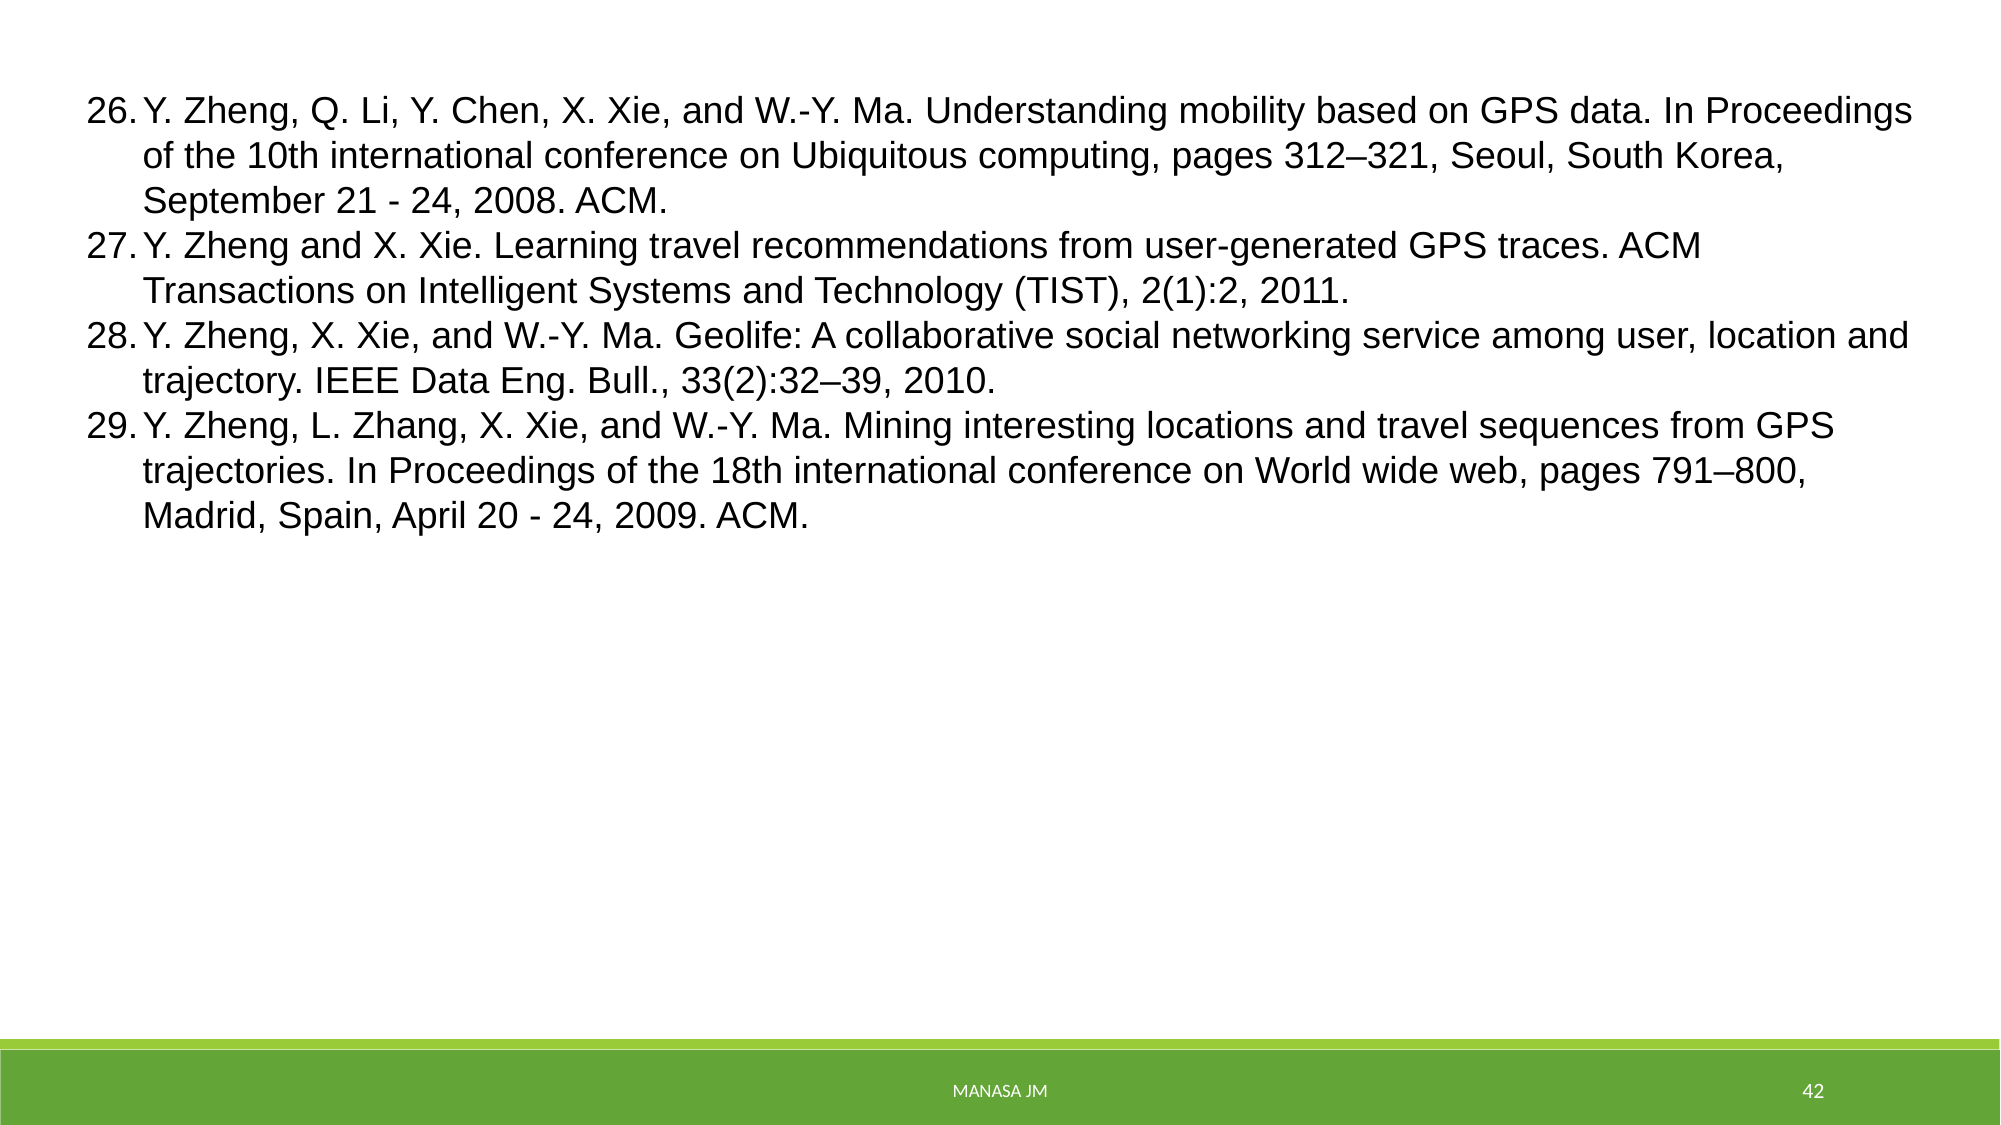

Y. Zheng, Q. Li, Y. Chen, X. Xie, and W.-Y. Ma. Understanding mobility based on GPS data. In Proceedings of the 10th international conference on Ubiquitous computing, pages 312–321, Seoul, South Korea, September 21 - 24, 2008. ACM.
Y. Zheng and X. Xie. Learning travel recommendations from user-generated GPS traces. ACM Transactions on Intelligent Systems and Technology (TIST), 2(1):2, 2011.
Y. Zheng, X. Xie, and W.-Y. Ma. Geolife: A collaborative social networking service among user, location and trajectory. IEEE Data Eng. Bull., 33(2):32–39, 2010.
Y. Zheng, L. Zhang, X. Xie, and W.-Y. Ma. Mining interesting locations and travel sequences from GPS trajectories. In Proceedings of the 18th international conference on World wide web, pages 791–800, Madrid, Spain, April 20 - 24, 2009. ACM.
Manasa Jm
42